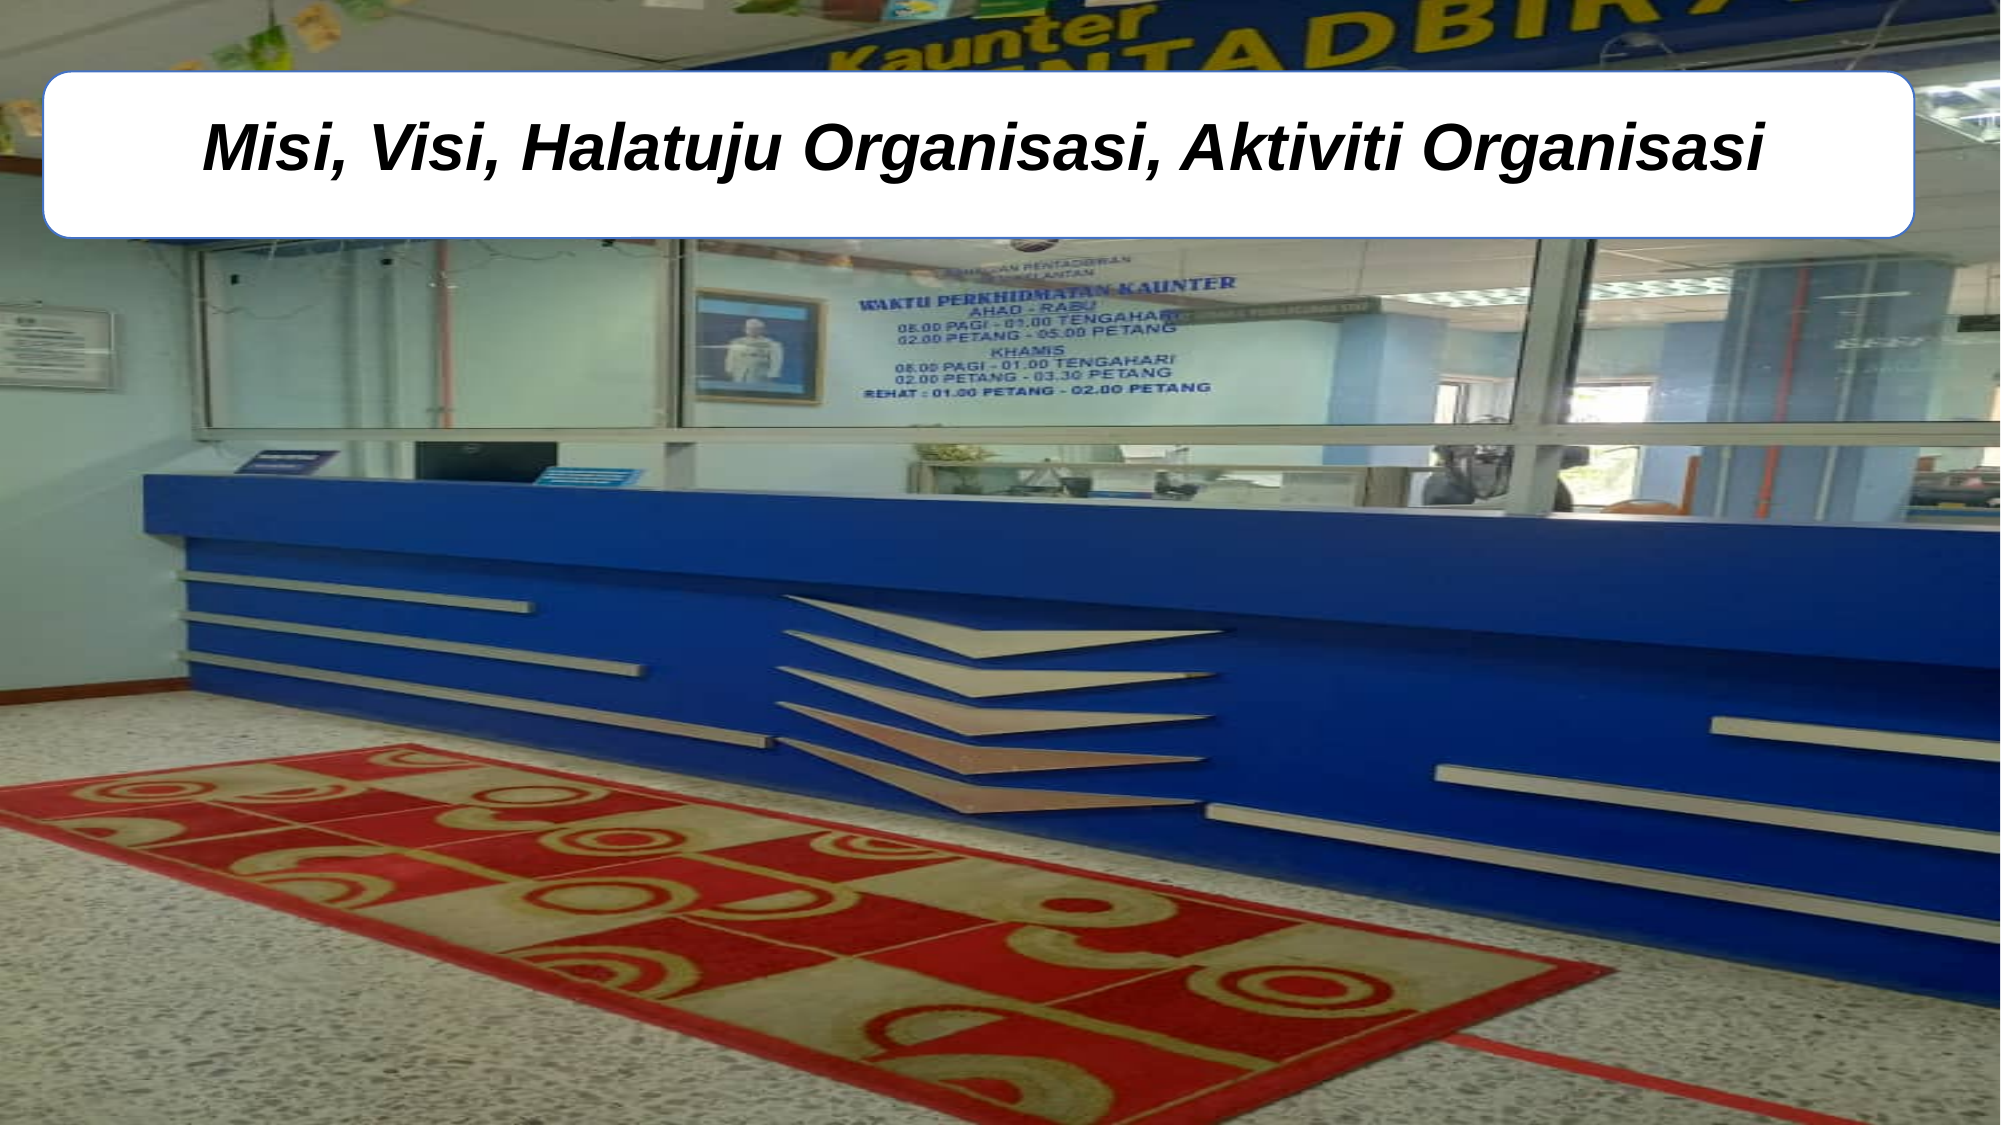

Latar Belakang Organisasi

Misi, Visi, Halatuju Organisasi, Aktiviti Organisasi

Pengenalan terhadap organisasi

Sejarah Penubuhan
Misi:

Menjadi pusat pentadbiran perkhidmatan cemerlang dan profesional di UiTM cawangan Kelantan, bagi merealisasikan misi dan visi UiTM.

Visi:

Memastikan syarikat itu diiktiraf di peringkat antarabangsa serta memenangi pelbagai anugerah cemerlang di peringkat negeri Selangor khususnya.
Halatuju Firma:

Halatuju utama UiTM adalah menjadi sebuah institusi pendidikan berkualiti yang diiktiraf secara nasional dan antarabangsa.